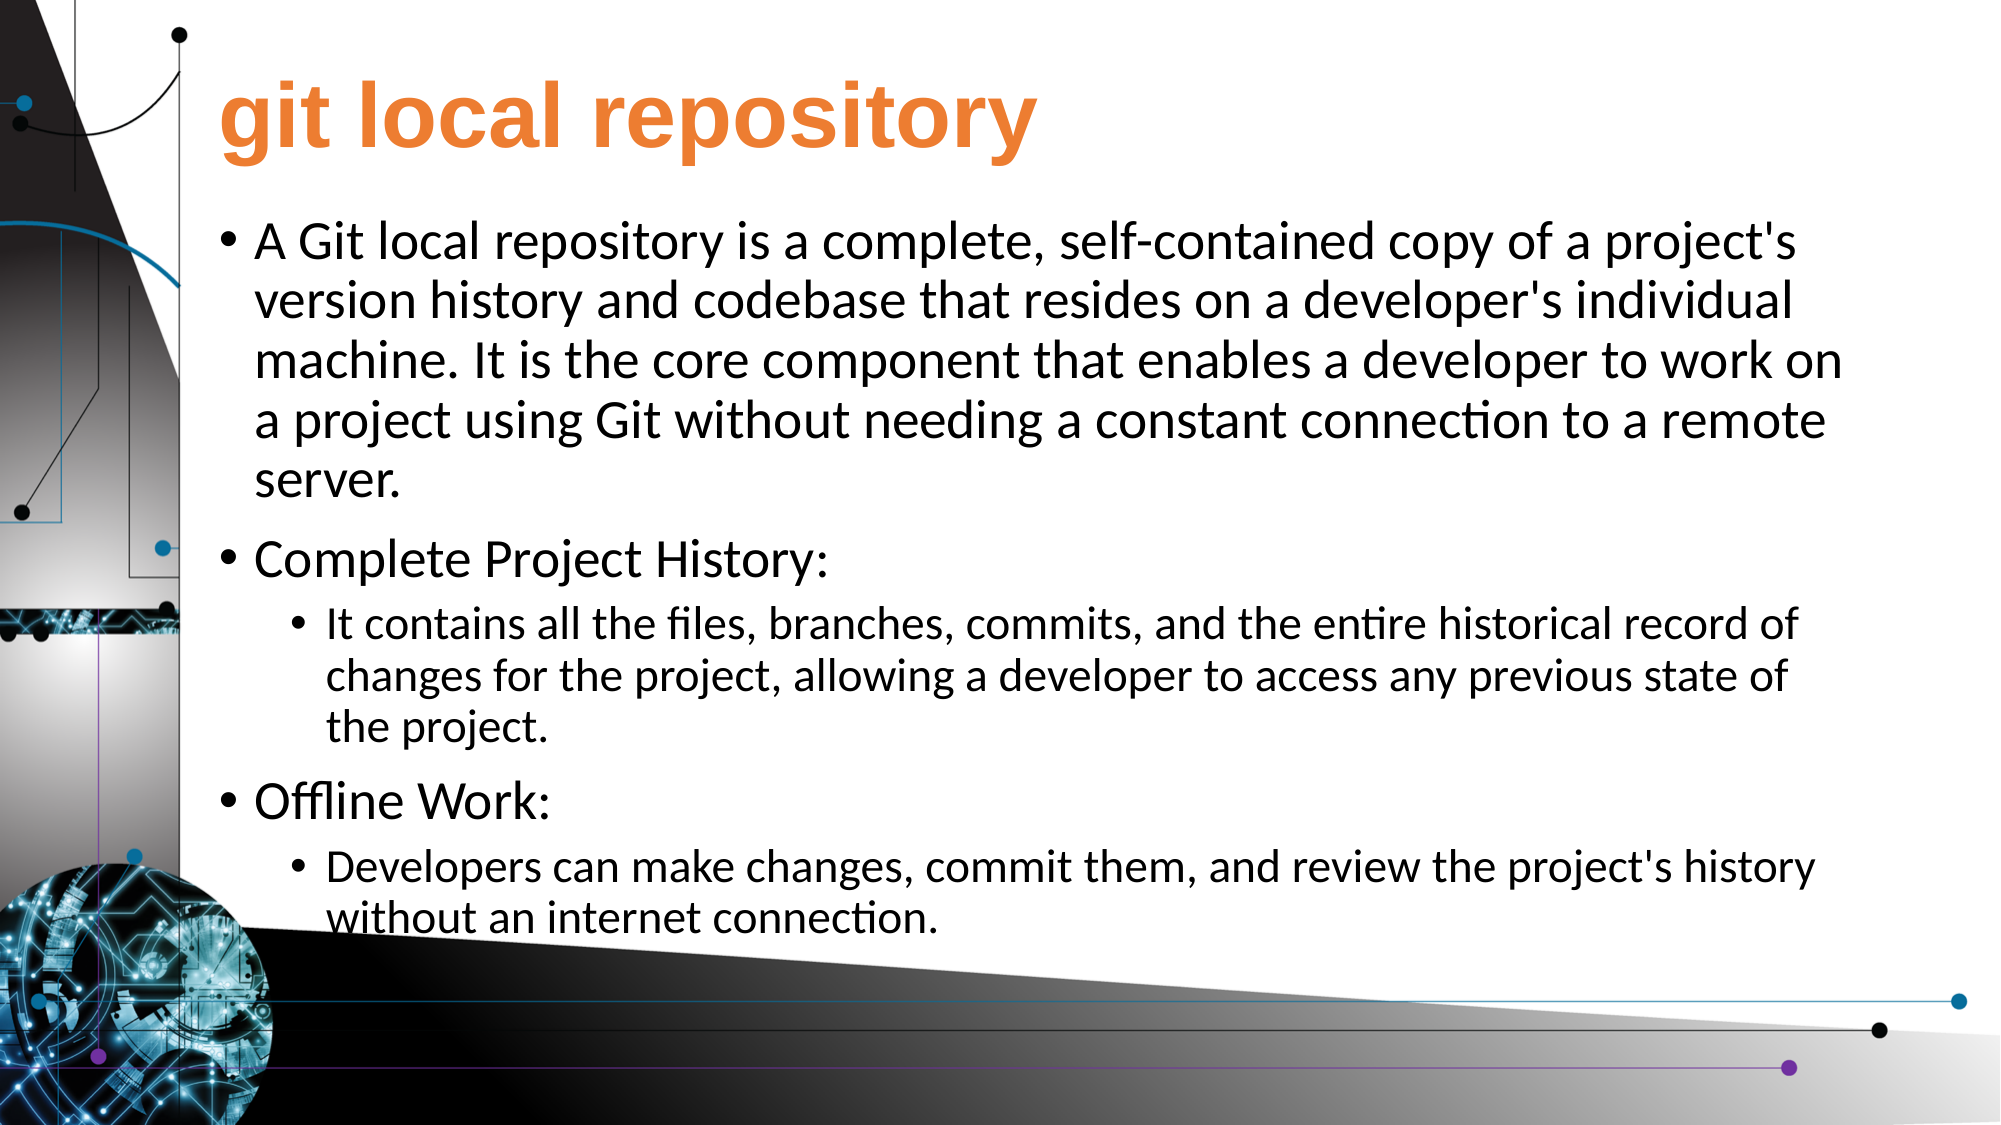

# git local repository
A Git local repository is a complete, self-contained copy of a project's version history and codebase that resides on a developer's individual machine. It is the core component that enables a developer to work on a project using Git without needing a constant connection to a remote server.
Complete Project History:
It contains all the files, branches, commits, and the entire historical record of changes for the project, allowing a developer to access any previous state of the project.
Offline Work:
Developers can make changes, commit them, and review the project's history without an internet connection.